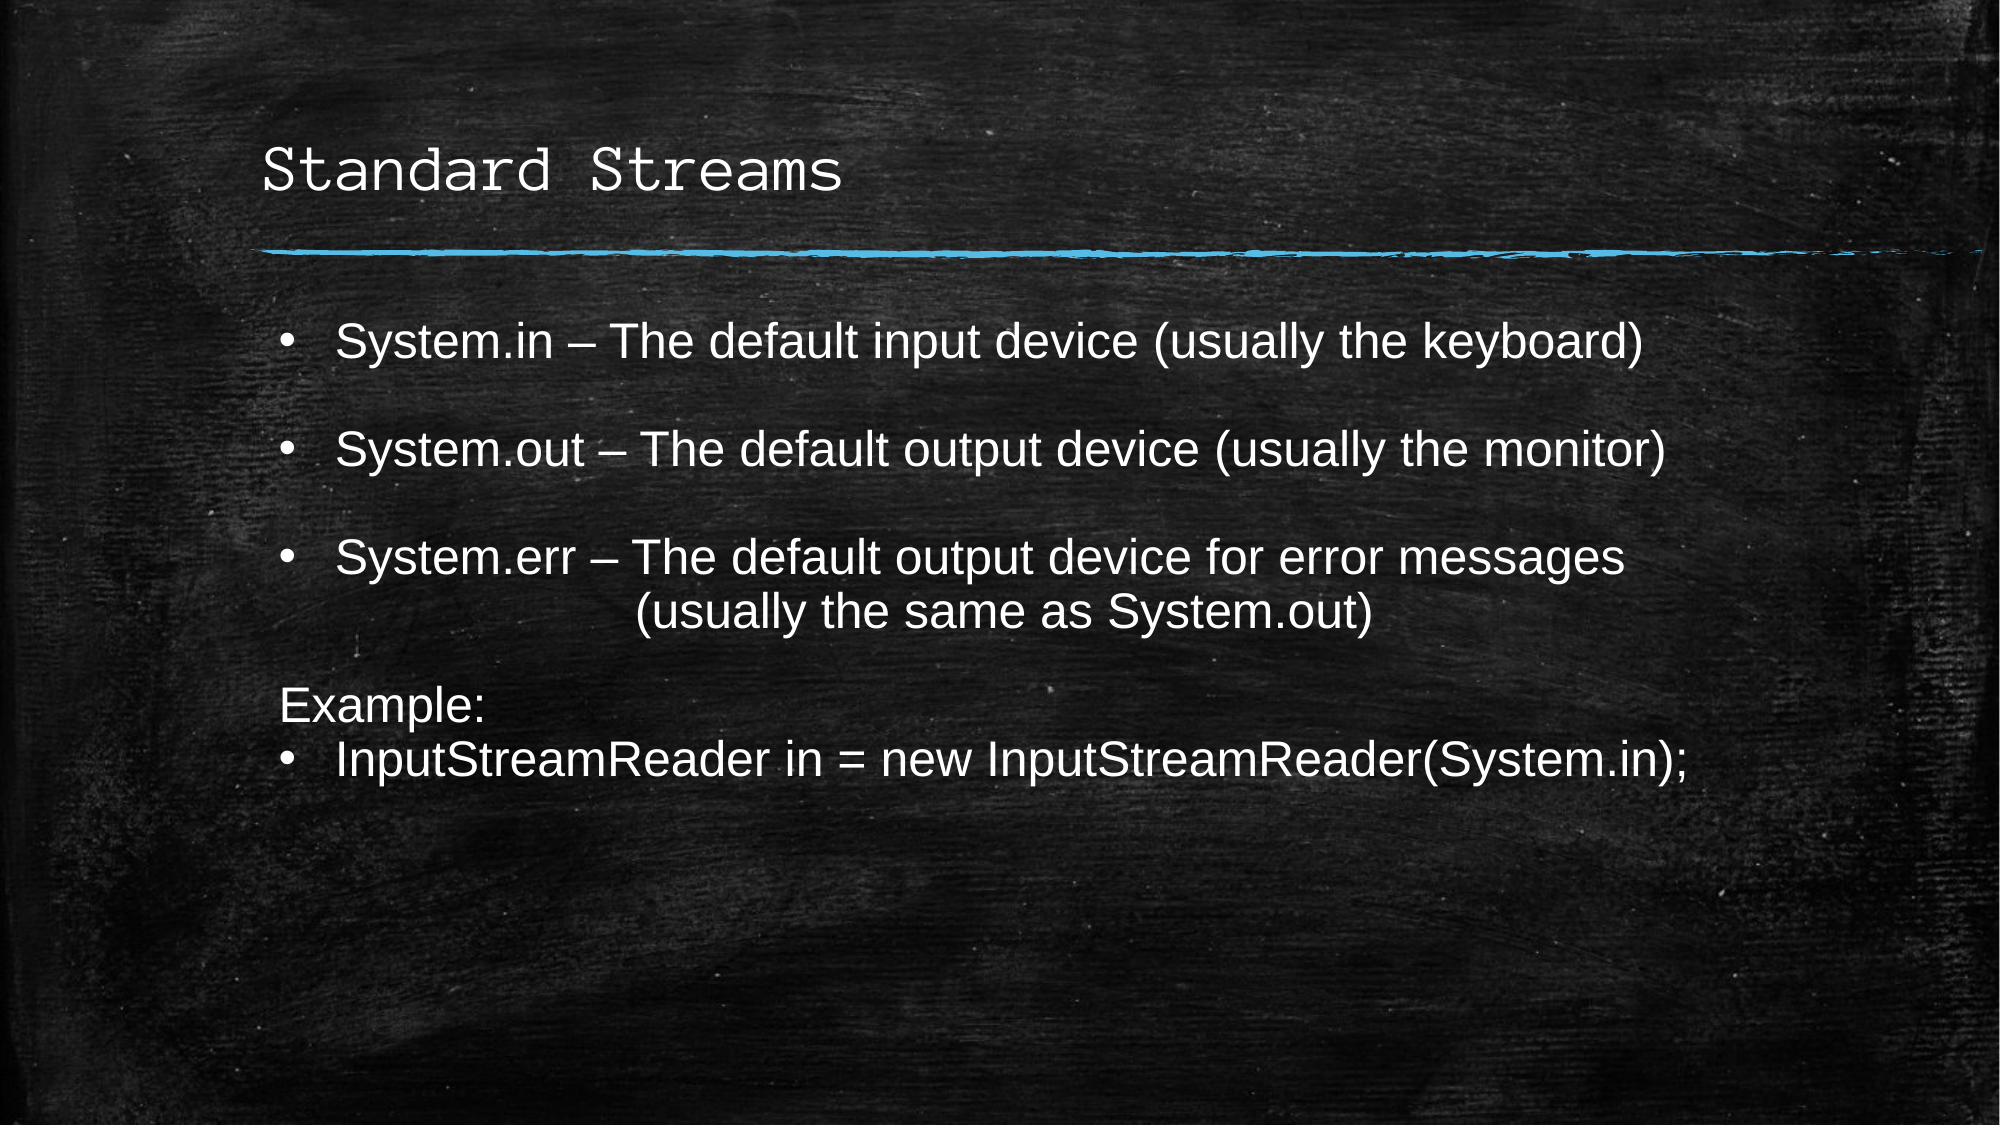

# Standard Streams
System.in – The default input device (usually the keyboard)

System.out – The default output device (usually the monitor)

System.err – The default output device for error messages
      (usually the same as System.out)

Example:
InputStreamReader in = new InputStreamReader(System.in);